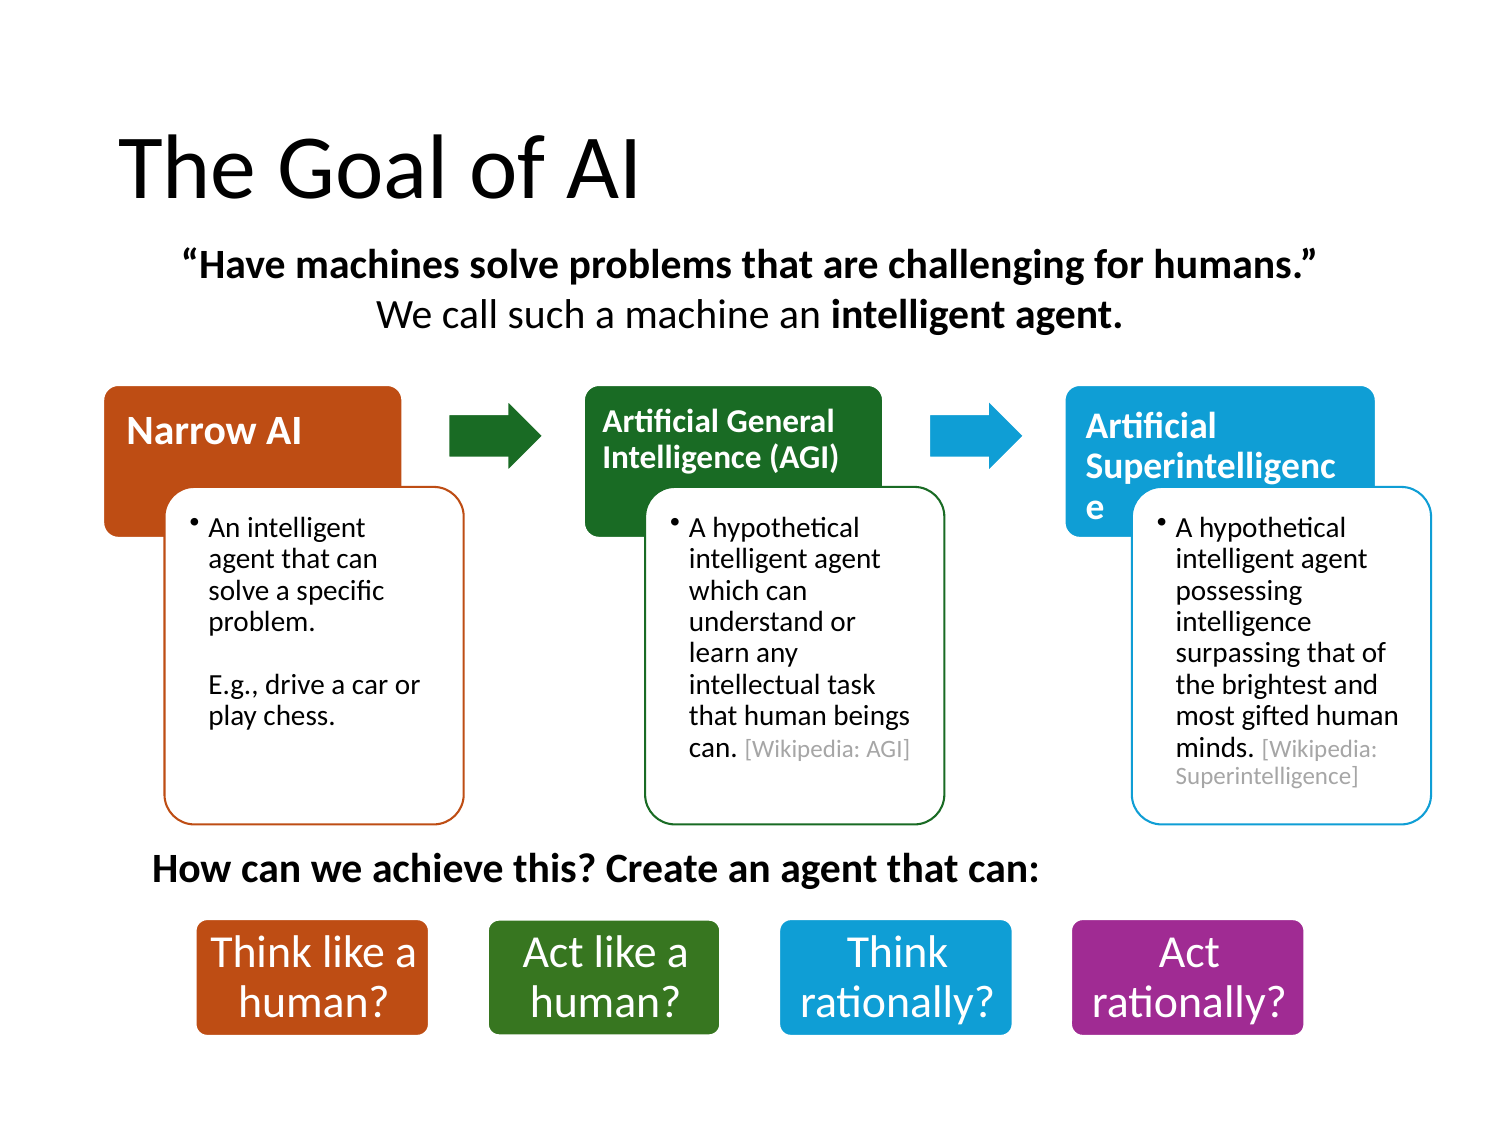

# The Goal of AI
“Have machines solve problems that are challenging for humans.”
We call such a machine an intelligent agent.

Narrow AI
An intelligent agent that can solve a specific problem.
E.g., drive a car or play chess.
Artificial General Intelligence (AGI)

A hypothetical intelligent agent which can understand or learn any intellectual task that human beings can. [Wikipedia: AGI]
Artificial Superintelligence

A hypothetical intelligent agent possessing intelligence surpassing that of the brightest and most gifted human minds. [Wikipedia: Superintelligence]
How can we achieve this? Create an agent that can:
Think like a human?
Act like a human?
Think rationally?
Act rationally?